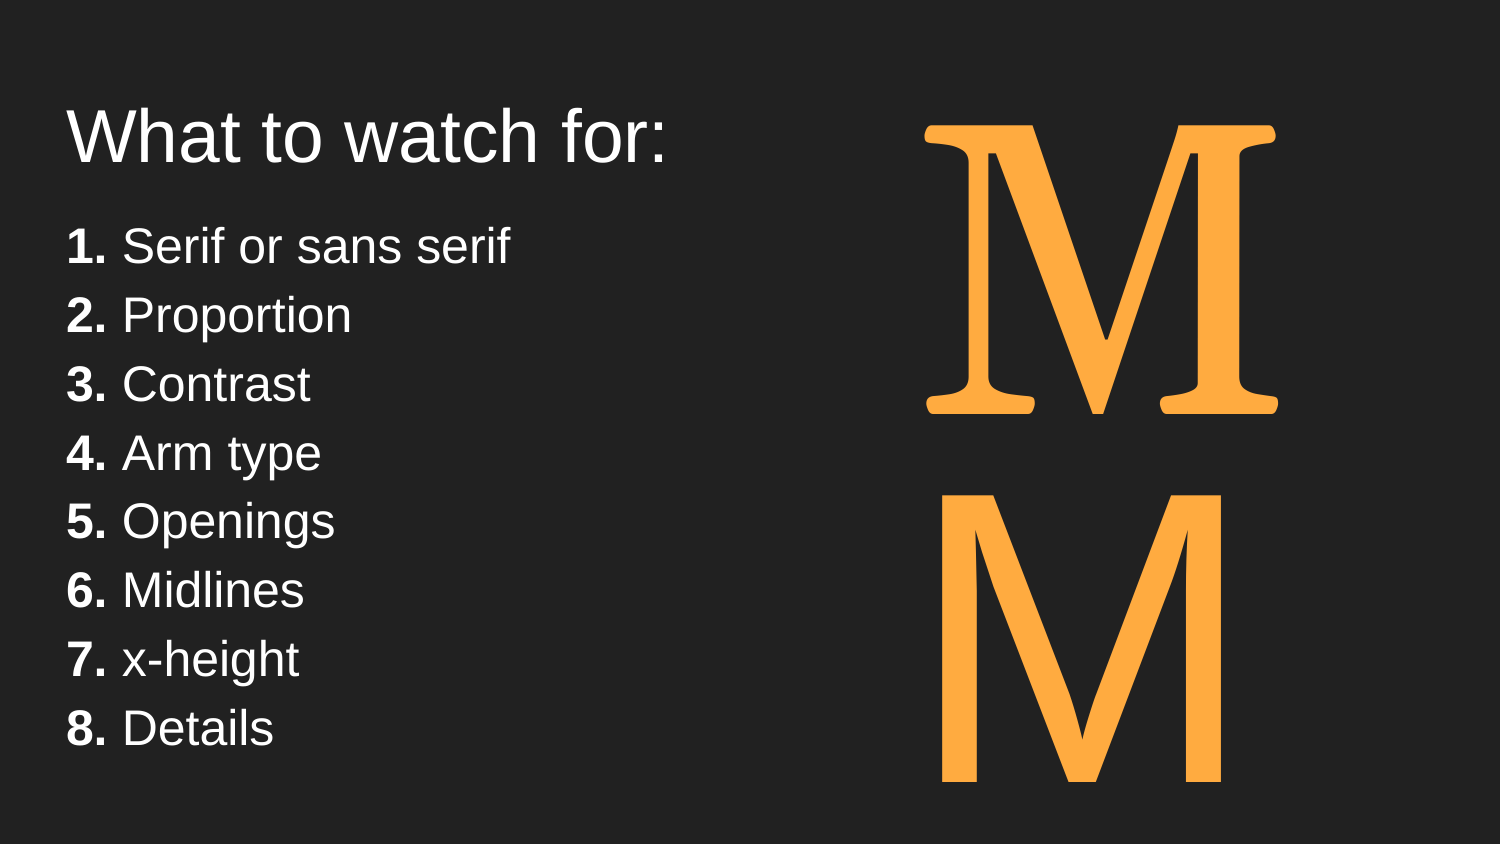

M
# What to watch for:
1. Serif or sans serif
2. Proportion
3. Contrast
4. Arm type
5. Openings
6. Midlines
7. x-height
8. Details

M